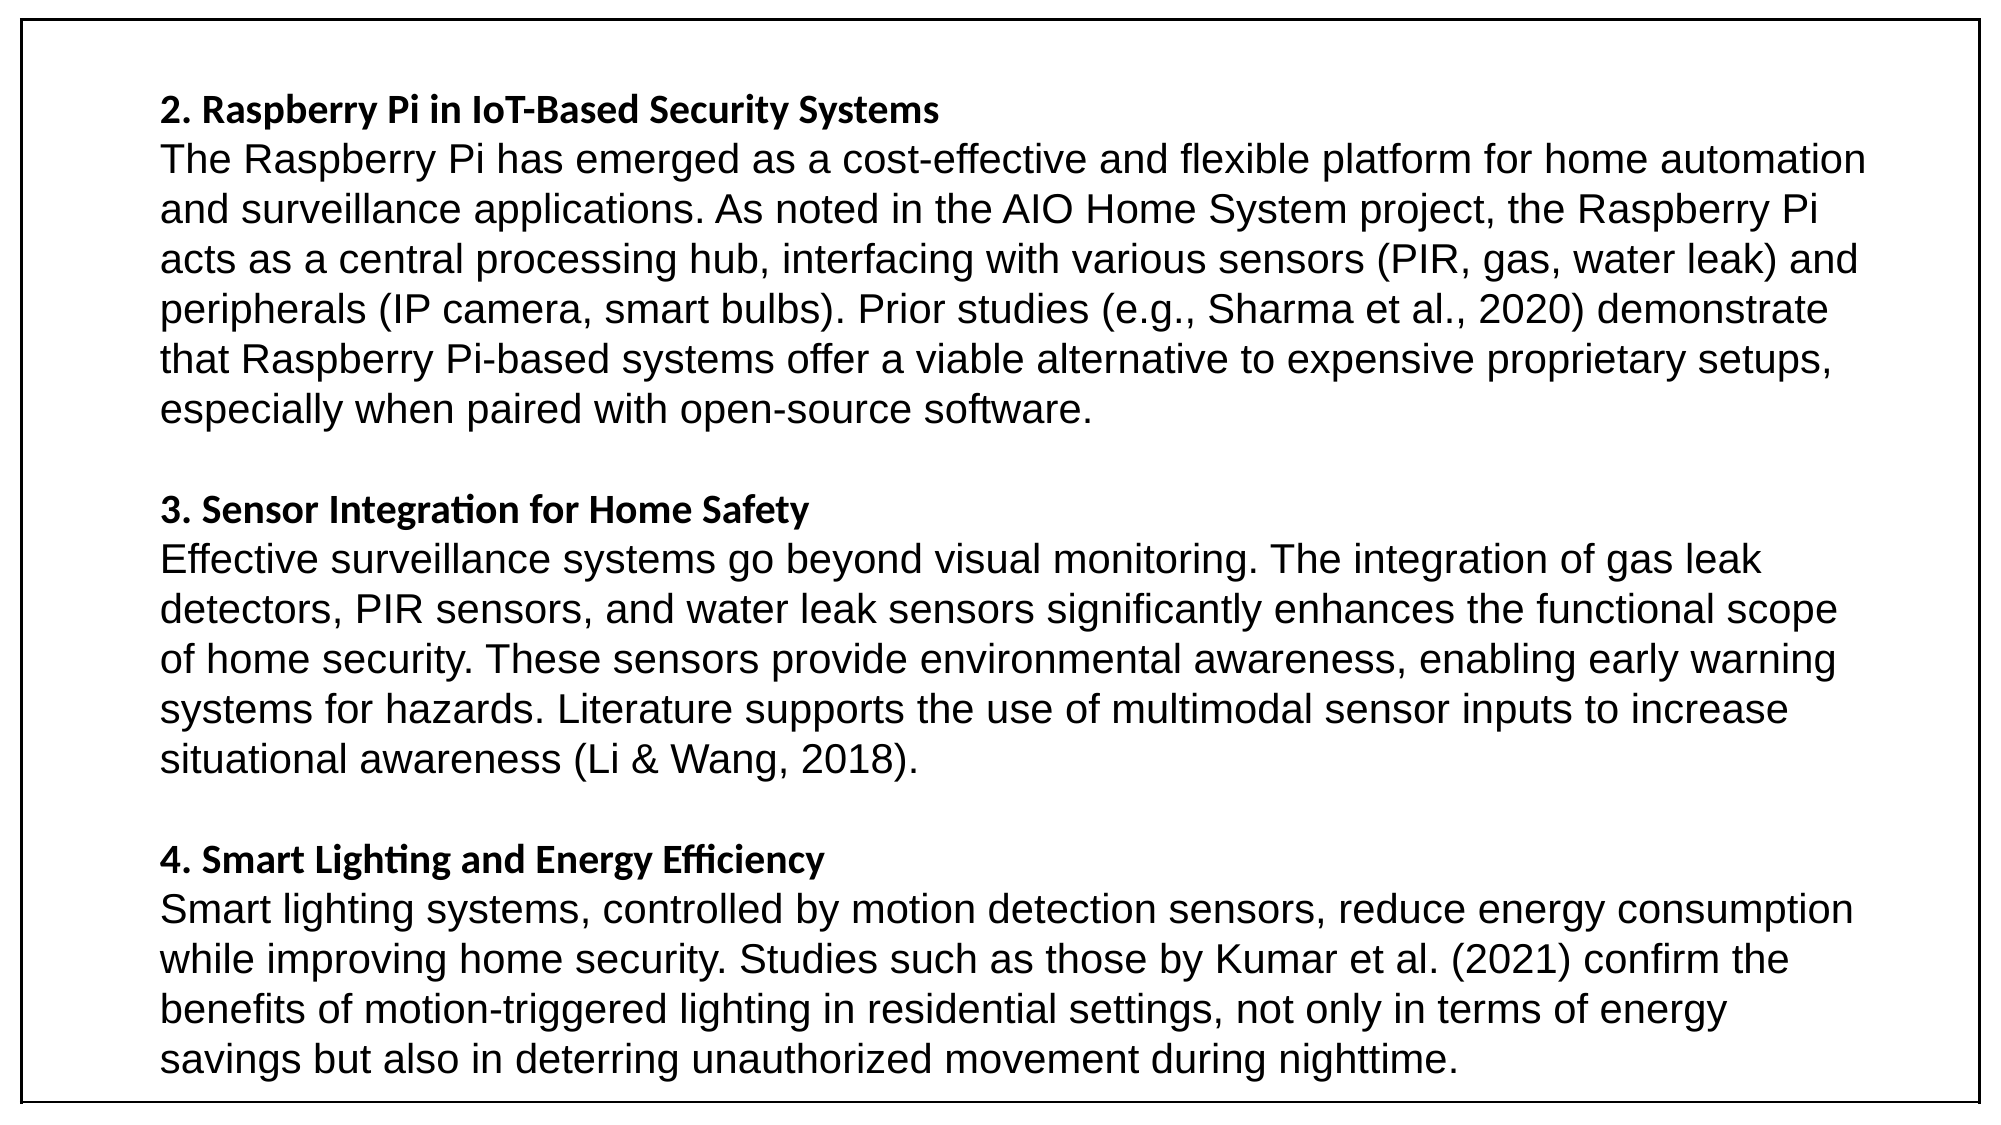

|  |
| --- |
2. Raspberry Pi in IoT-Based Security Systems
The Raspberry Pi has emerged as a cost-effective and flexible platform for home automation and surveillance applications. As noted in the AIO Home System project, the Raspberry Pi acts as a central processing hub, interfacing with various sensors (PIR, gas, water leak) and peripherals (IP camera, smart bulbs). Prior studies (e.g., Sharma et al., 2020) demonstrate that Raspberry Pi-based systems offer a viable alternative to expensive proprietary setups, especially when paired with open-source software.

3. Sensor Integration for Home Safety
Effective surveillance systems go beyond visual monitoring. The integration of gas leak detectors, PIR sensors, and water leak sensors significantly enhances the functional scope of home security. These sensors provide environmental awareness, enabling early warning systems for hazards. Literature supports the use of multimodal sensor inputs to increase situational awareness (Li & Wang, 2018).

4. Smart Lighting and Energy Efficiency
Smart lighting systems, controlled by motion detection sensors, reduce energy consumption while improving home security. Studies such as those by Kumar et al. (2021) confirm the benefits of motion-triggered lighting in residential settings, not only in terms of energy savings but also in deterring unauthorized movement during nighttime.